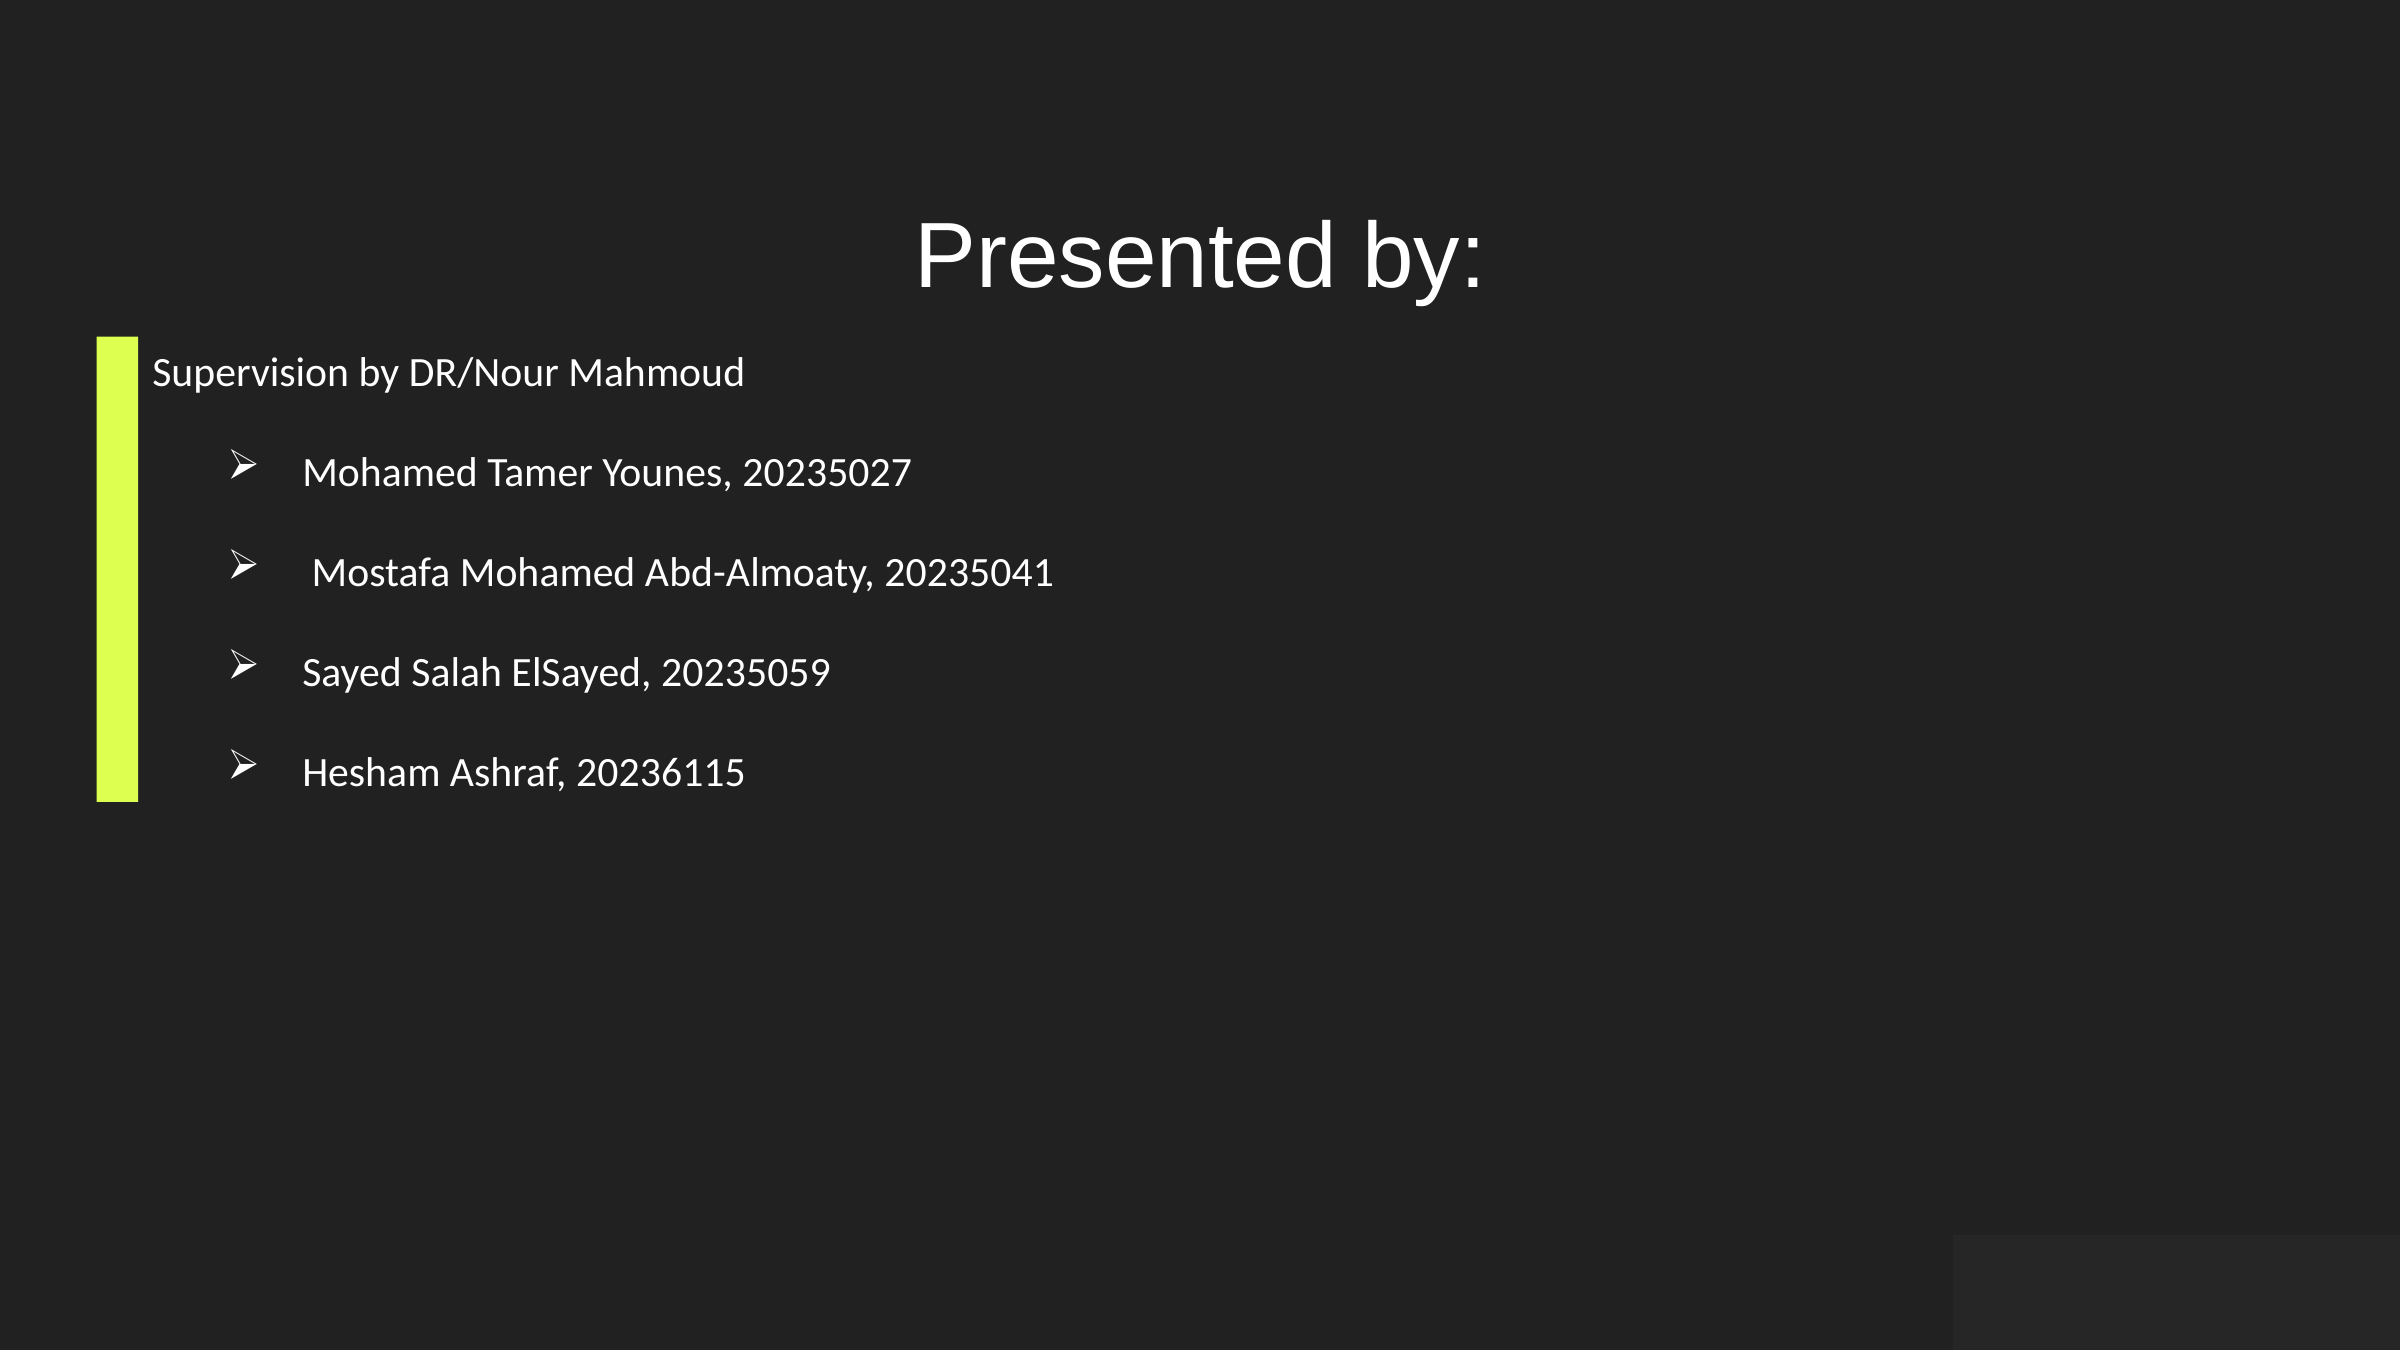

Presented by:

Supervision by DR/Nour Mahmoud

Mohamed Tamer Younes, 20235027

 Mostafa Mohamed Abd-Almoaty, 20235041

Sayed Salah ElSayed, 20235059

Hesham Ashraf, 20236115